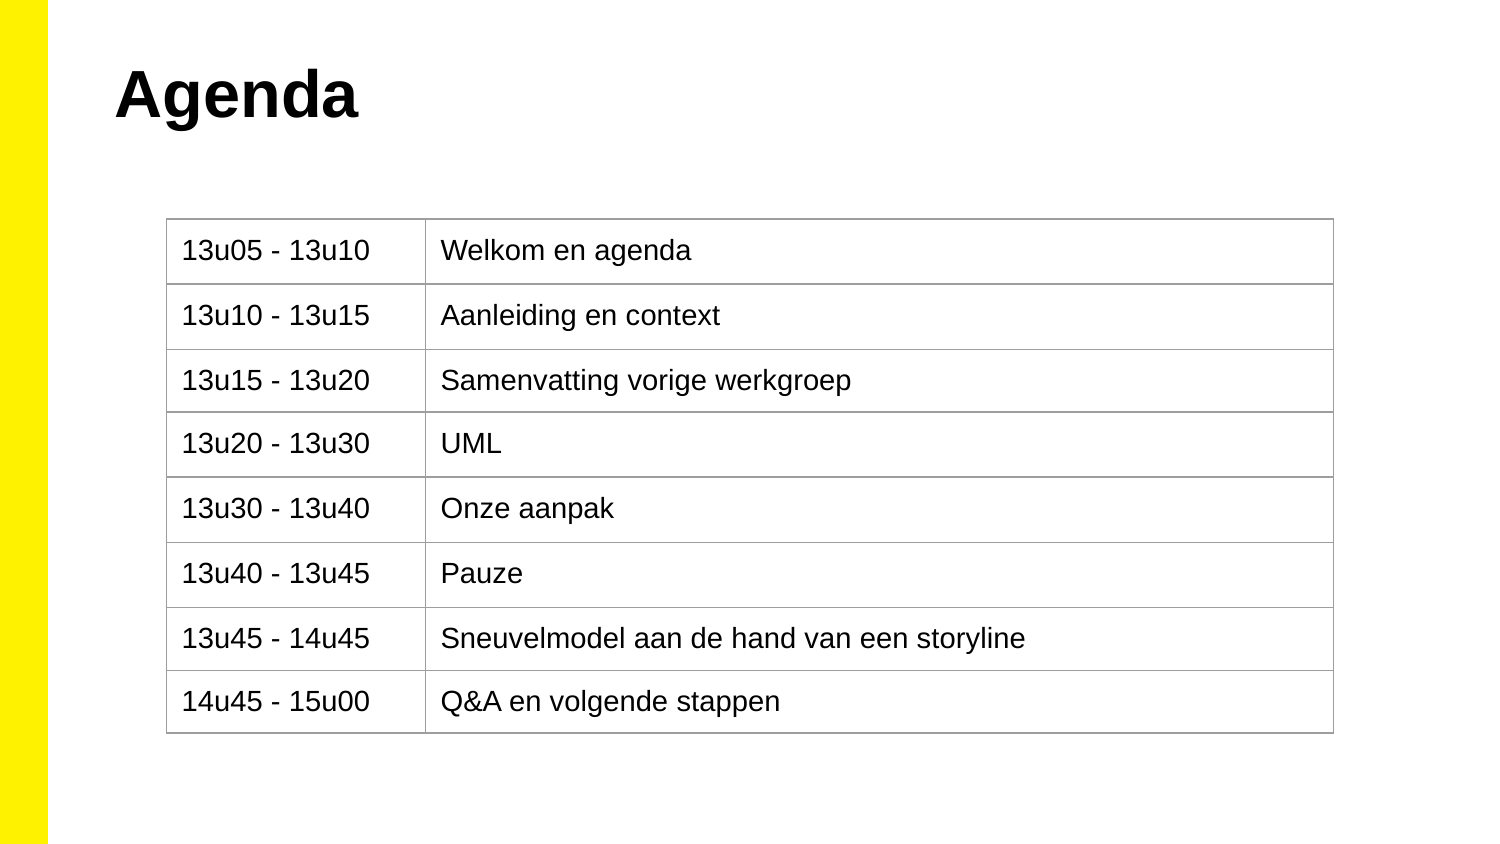

Agenda
| 13u05 - 13u10 | Welkom en agenda |
| --- | --- |
| 13u10 - 13u15 | Aanleiding en context |
| 13u15 - 13u20 | Samenvatting vorige werkgroep |
| 13u20 - 13u30 | UML |
| 13u30 - 13u40 | Onze aanpak |
| 13u40 - 13u45 | Pauze |
| 13u45 - 14u45 | Sneuvelmodel aan de hand van een storyline |
| 14u45 - 15u00 | Q&A en volgende stappen |